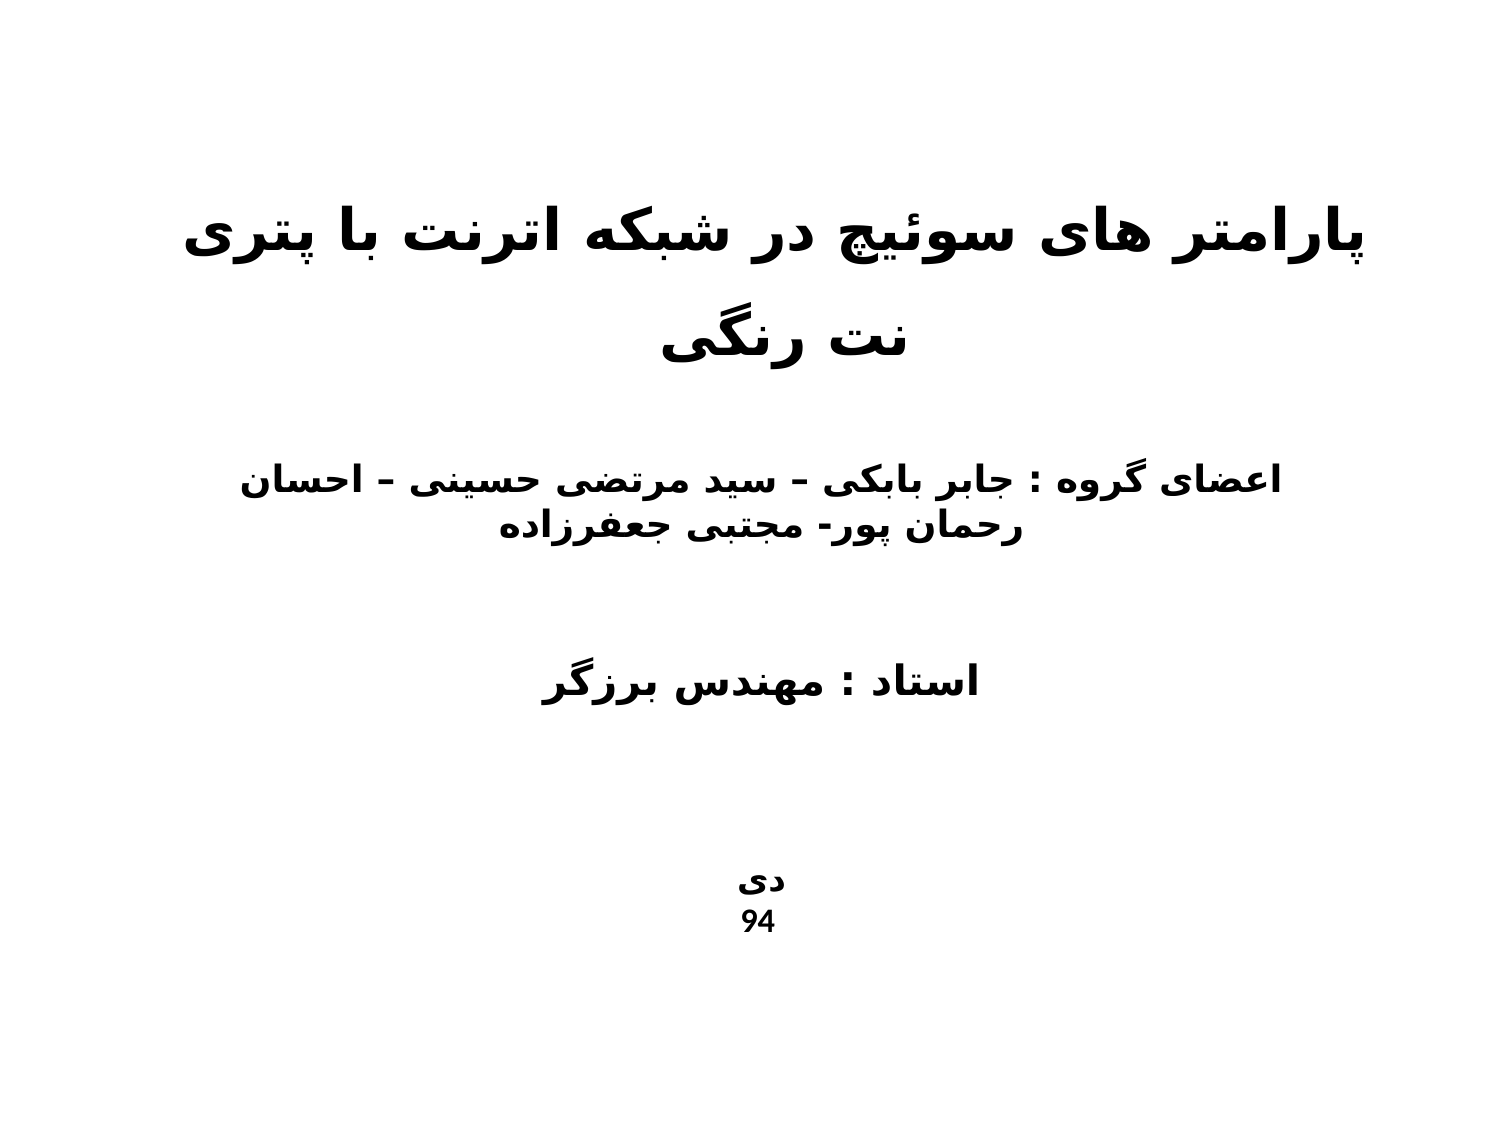

پارامتر های سوئیچ در شبکه اترنت با پتری نت رنگی
اعضای گروه : جابر بابکی – سید مرتضی حسینی – احسان رحمان پور- مجتبی جعفرزاده
استاد : مهندس برزگر
دی
94